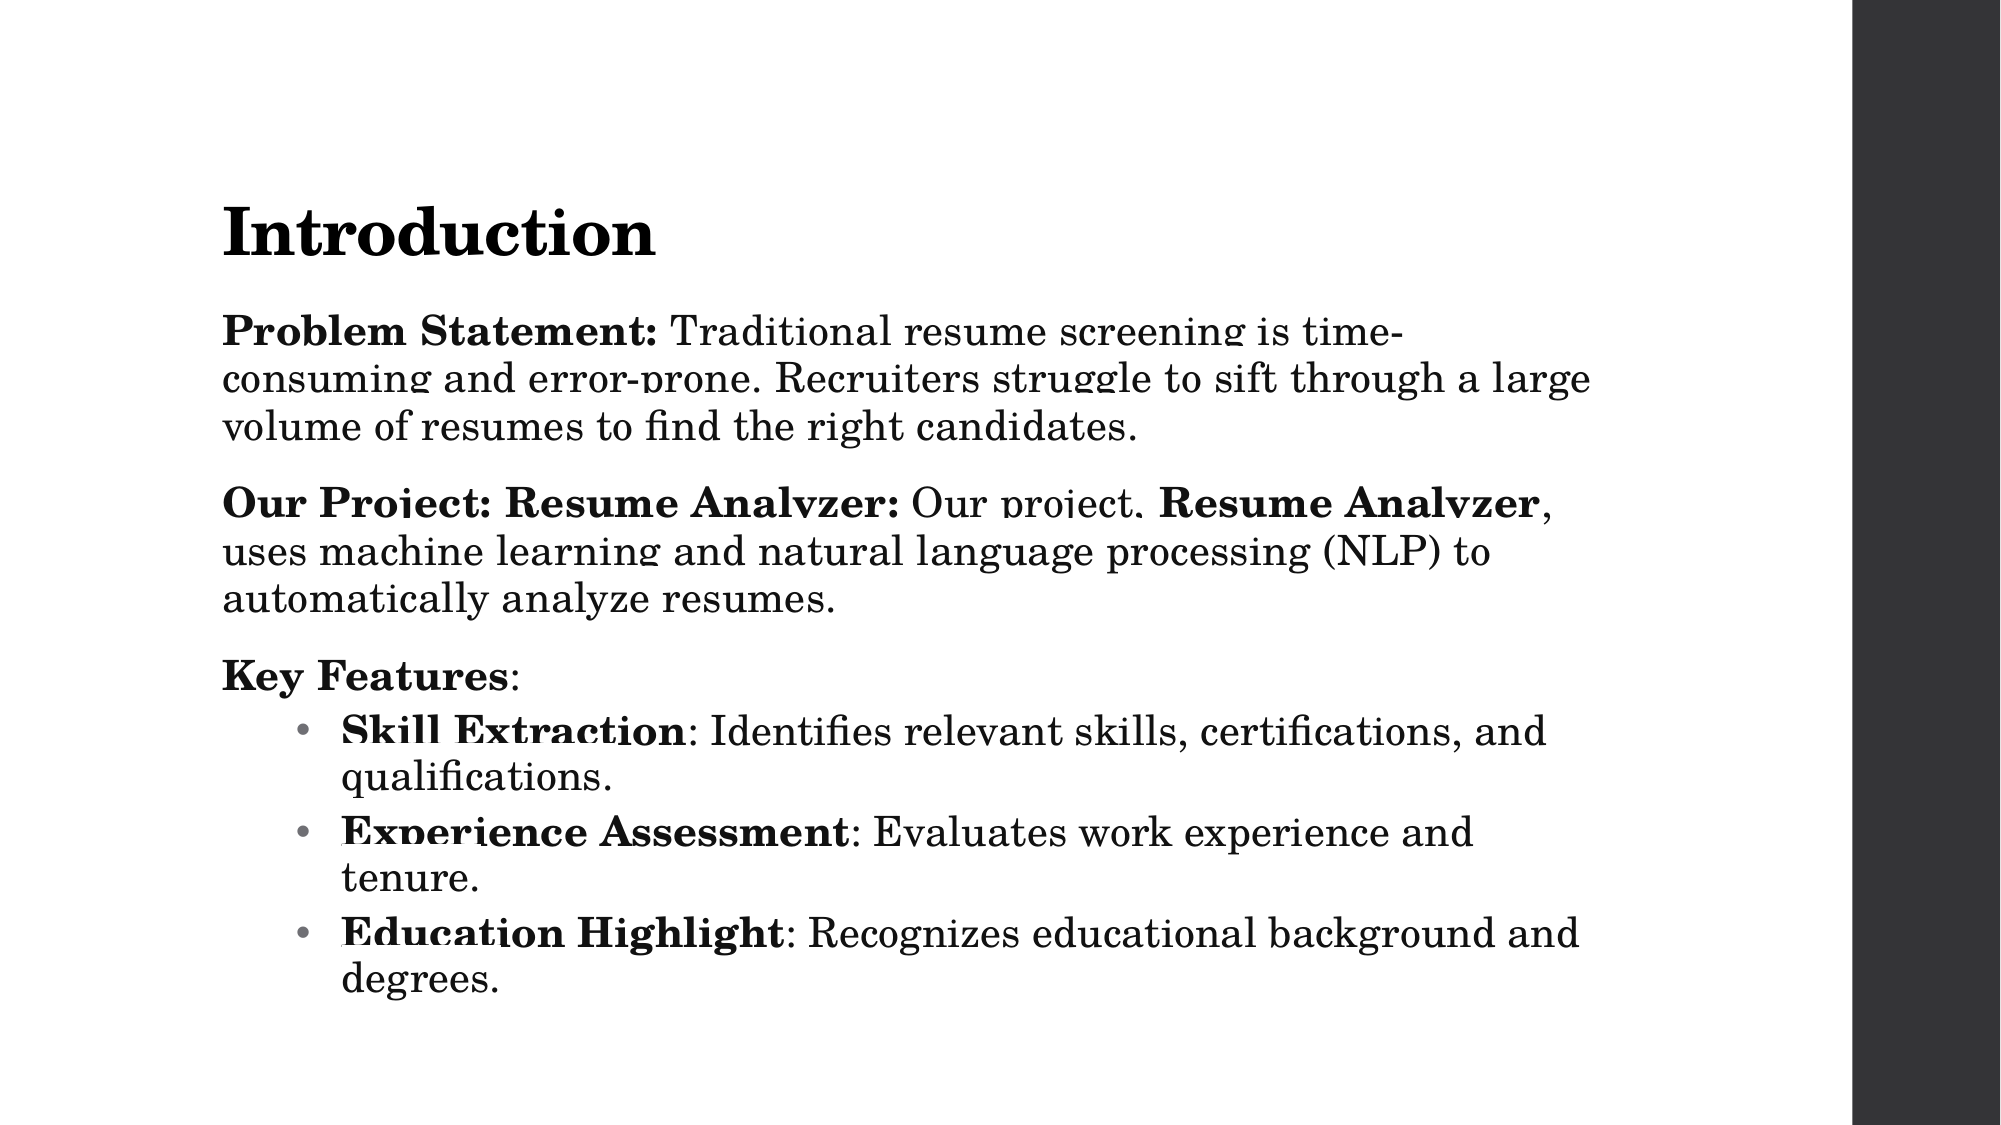

# Introduction
Problem Statement: Traditional resume screening is time-consuming and error-prone. Recruiters struggle to sift through a large volume of resumes to find the right candidates.
Our Project: Resume Analyzer: Our project, Resume Analyzer, uses machine learning and natural language processing (NLP) to automatically analyze resumes.
Key Features:
Skill Extraction: Identifies relevant skills, certifications, and qualifications.
Experience Assessment: Evaluates work experience and tenure.
Education Highlight: Recognizes educational background and degrees.